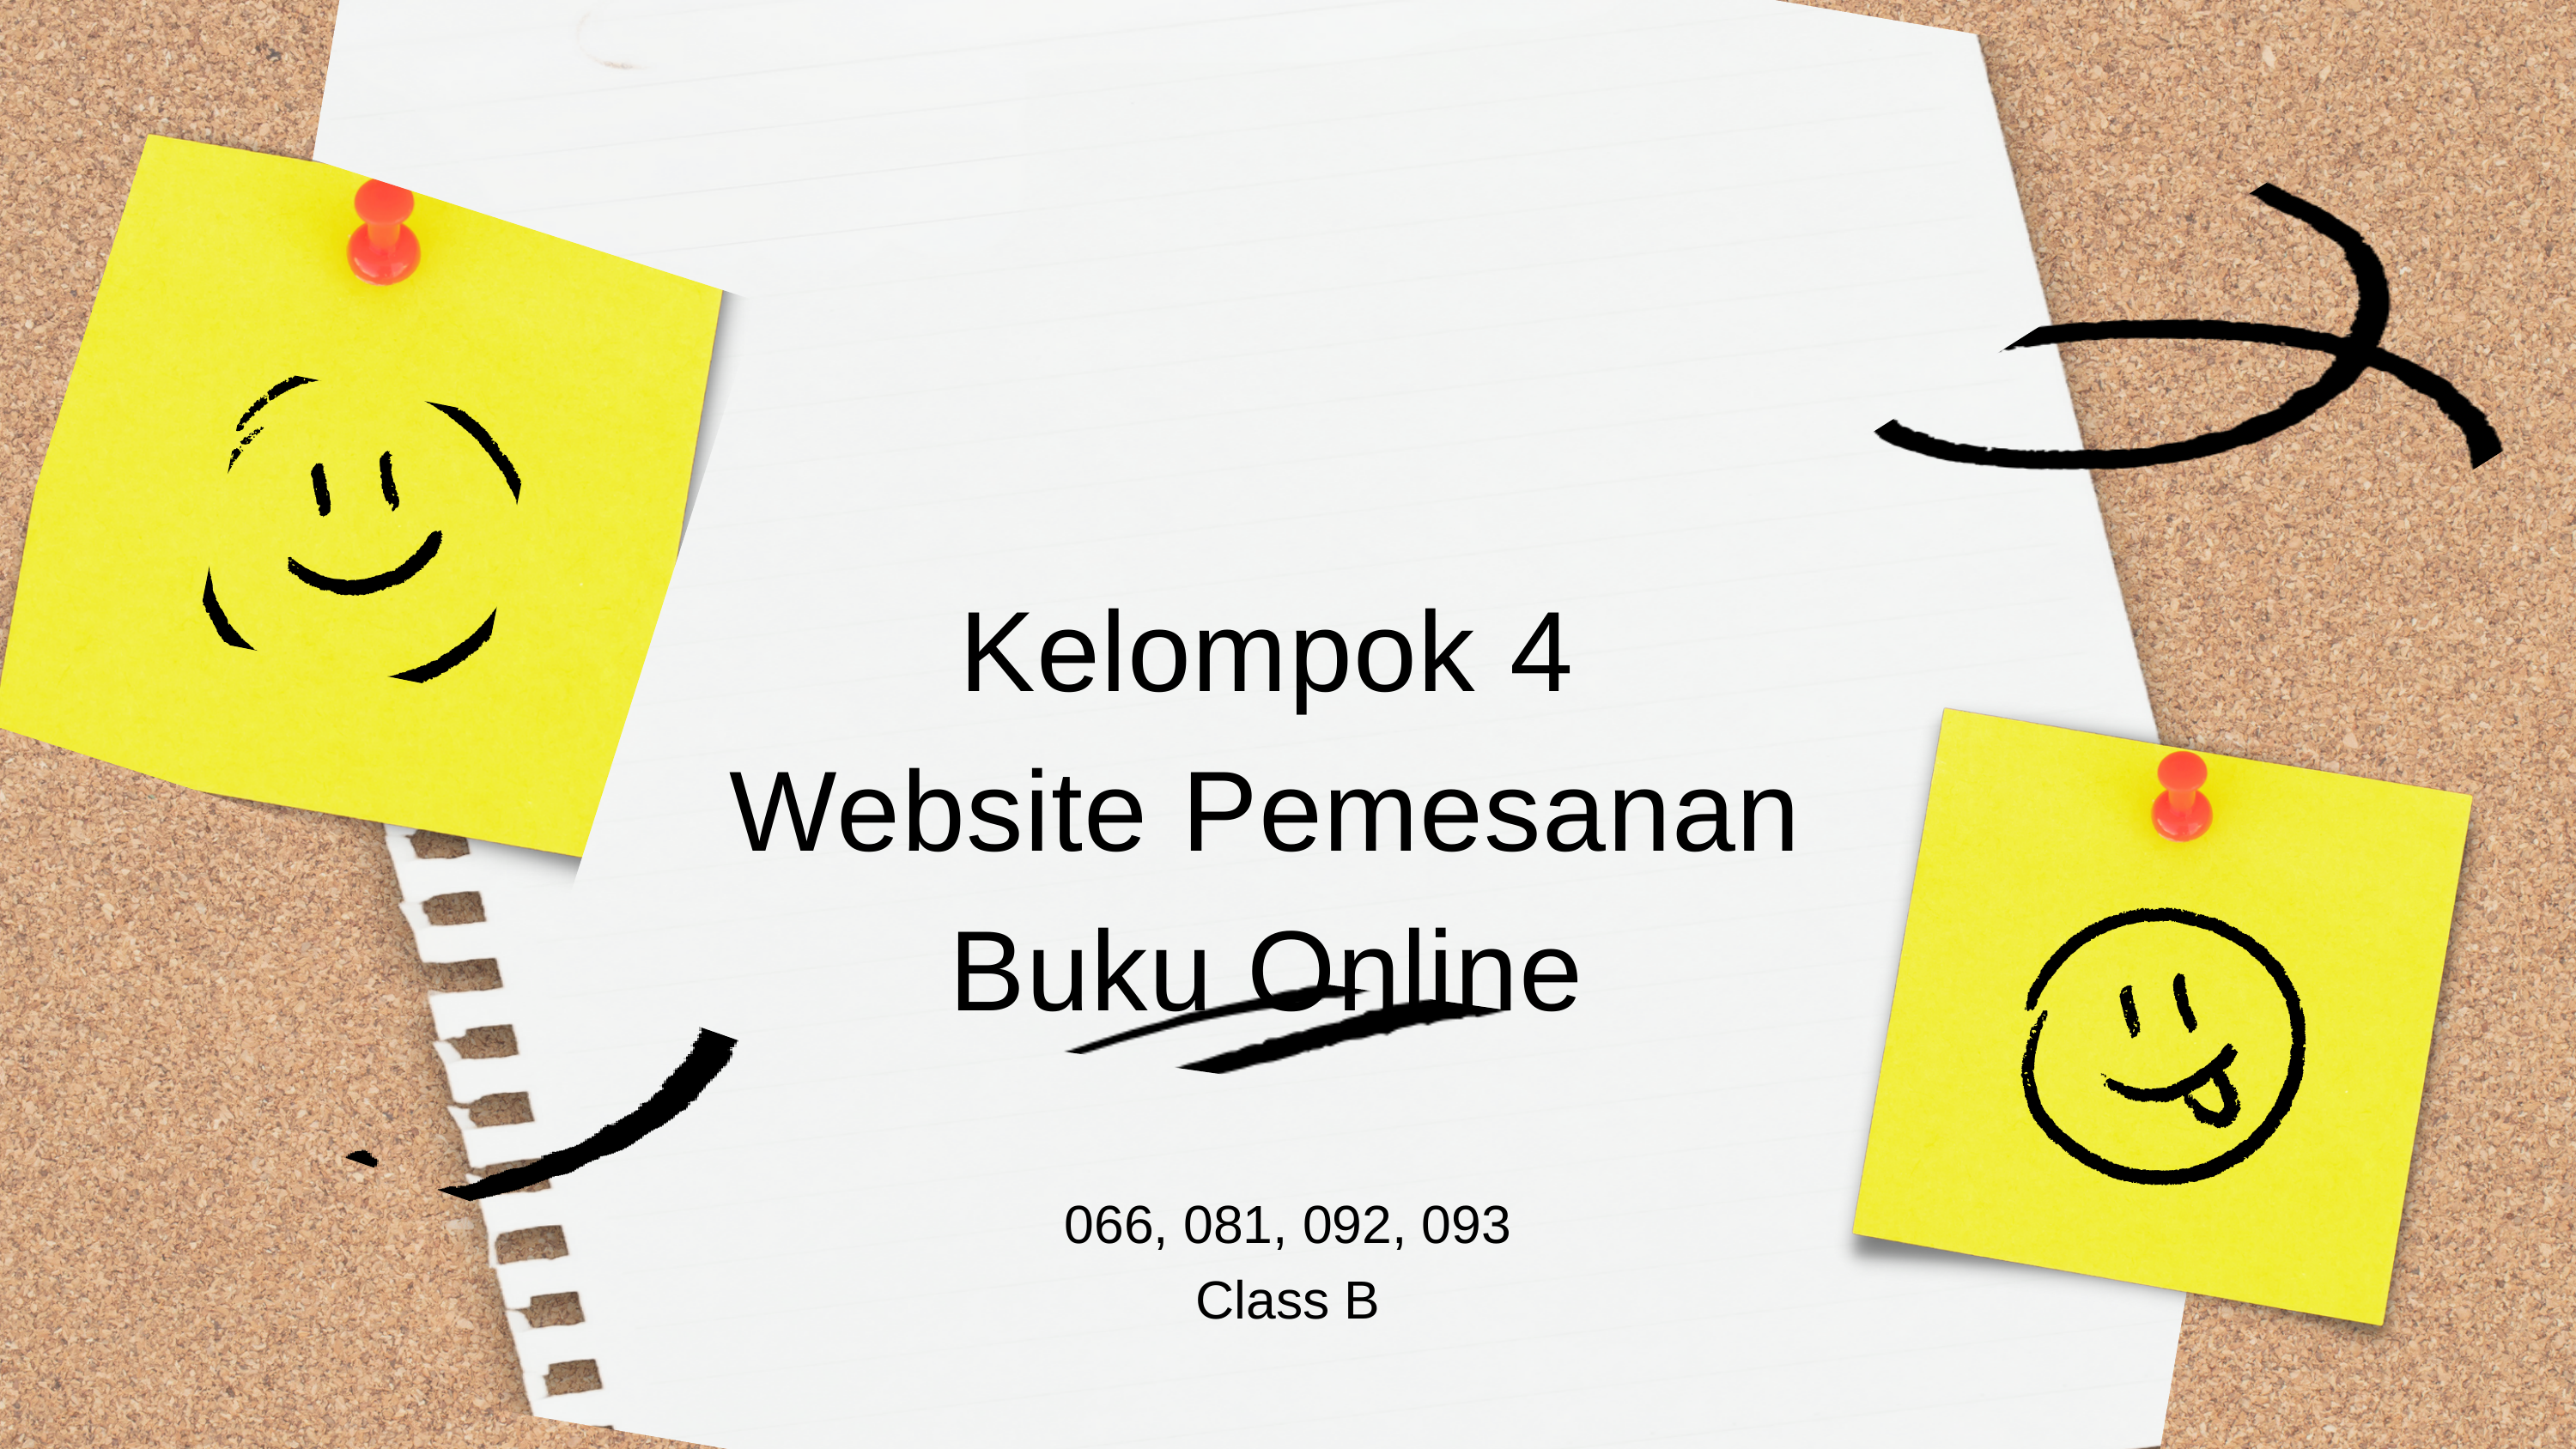

Kelompok 4
Website Pemesanan Buku Online

066, 081, 092, 093
Class B